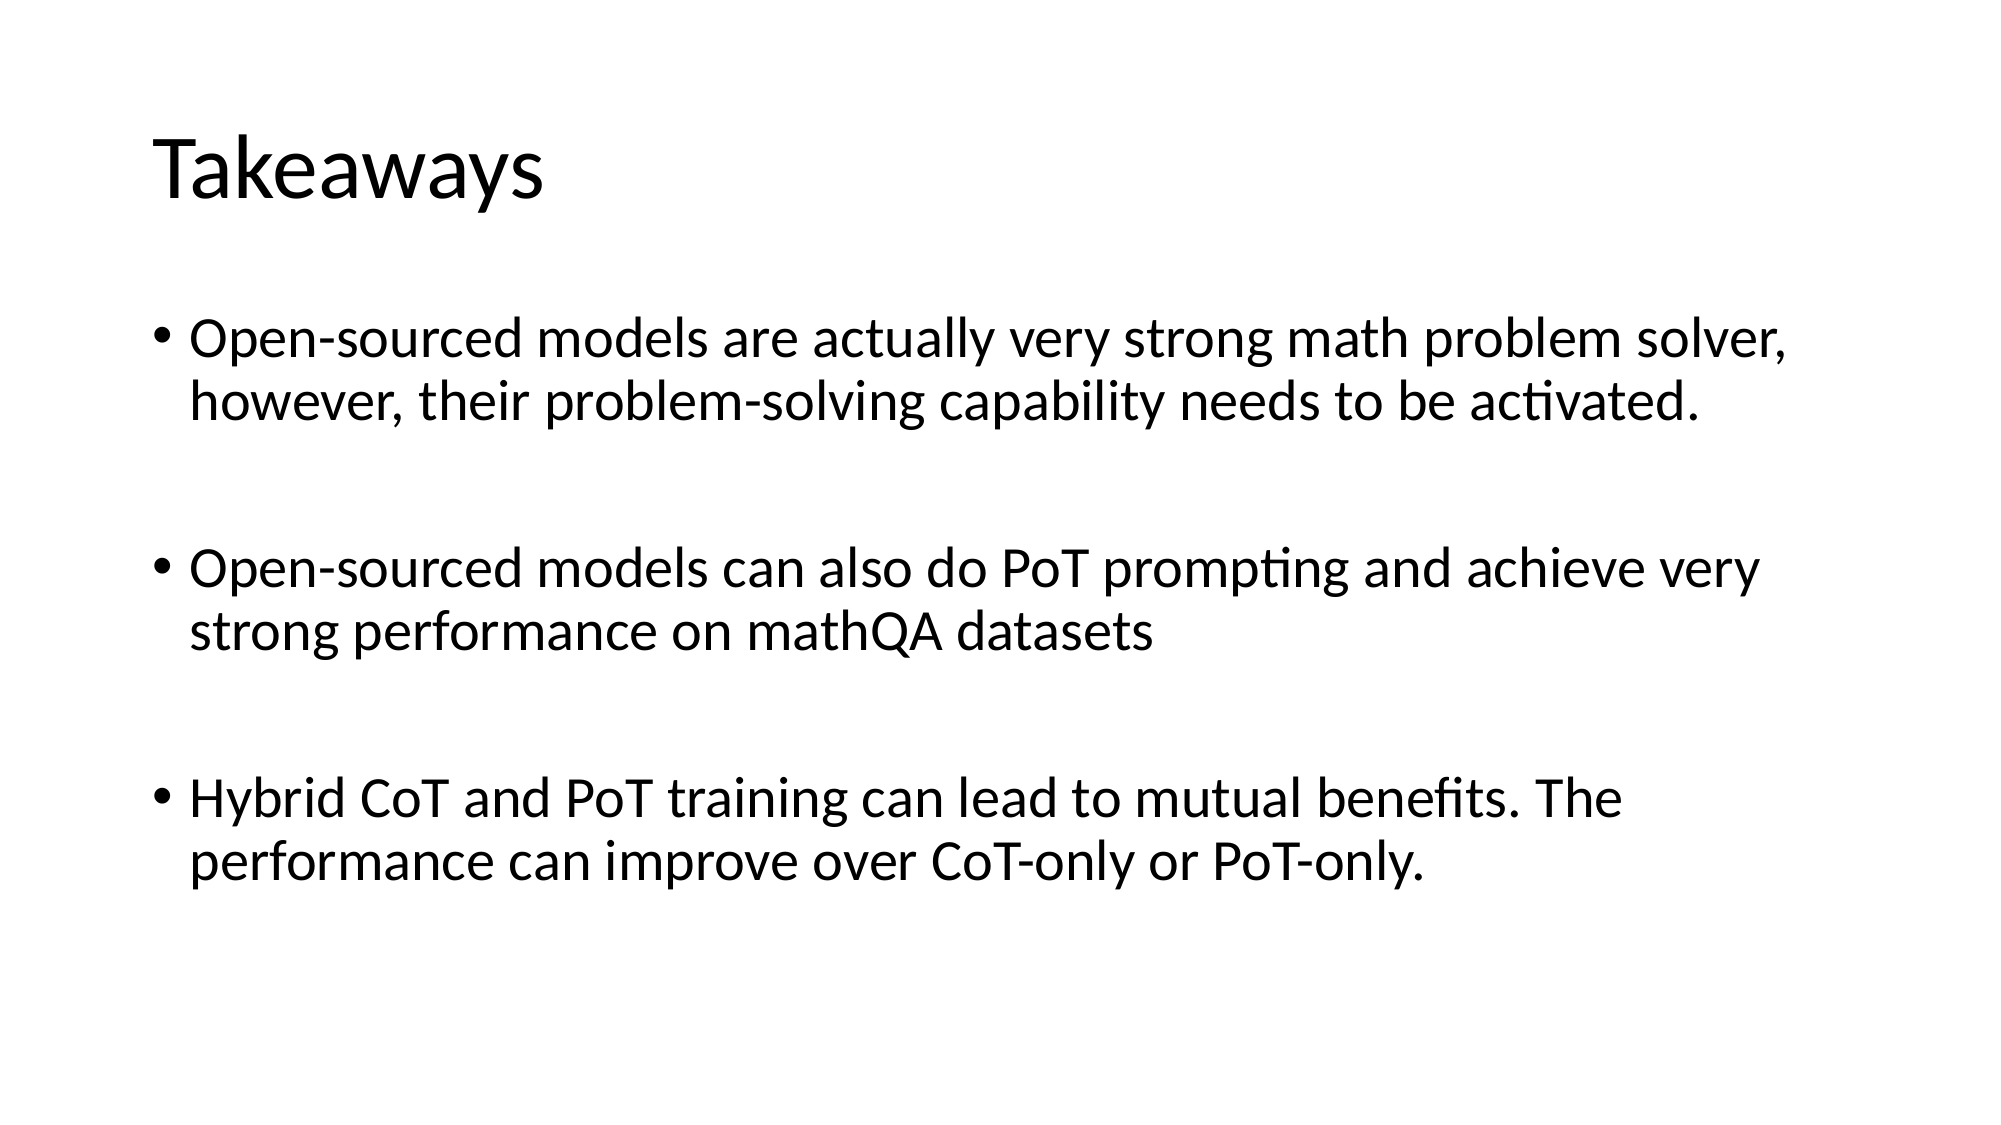

# Takeaways
Open-sourced models are actually very strong math problem solver, however, their problem-solving capability needs to be activated.

Open-sourced models can also do PoT prompting and achieve very strong performance on mathQA datasets

Hybrid CoT and PoT training can lead to mutual benefits. The performance can improve over CoT-only or PoT-only.